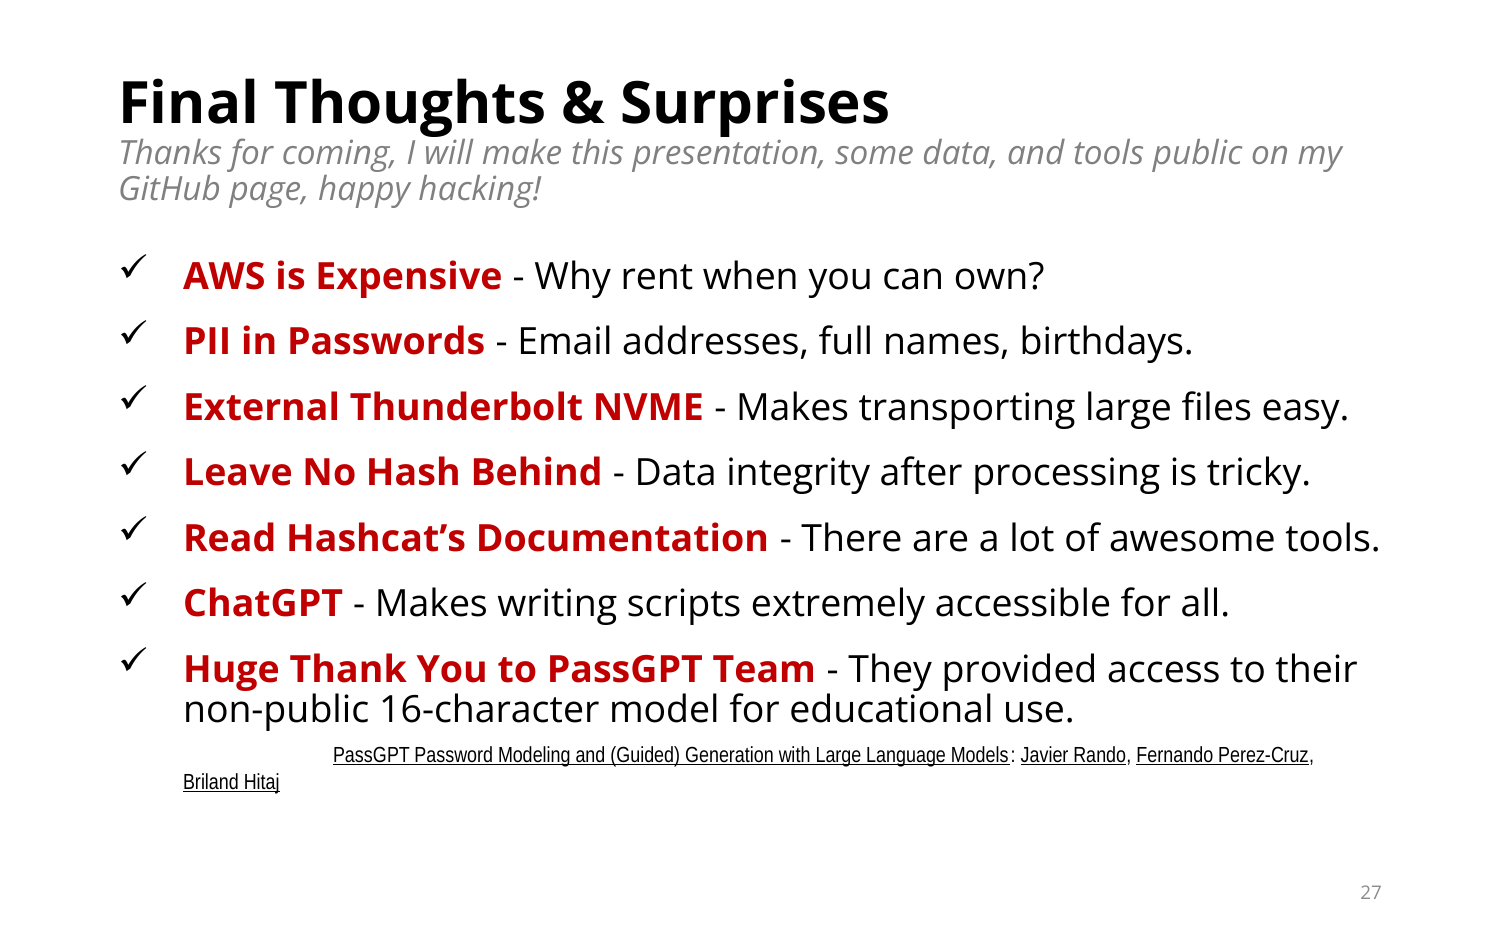

# Final Thoughts & Surprises Thanks for coming, I will make this presentation, some data, and tools public on my GitHub page, happy hacking!
AWS is Expensive - Why rent when you can own?
PII in Passwords - Email addresses, full names, birthdays.
External Thunderbolt NVME - Makes transporting large files easy.
Leave No Hash Behind - Data integrity after processing is tricky.
Read Hashcat’s Documentation - There are a lot of awesome tools.
ChatGPT - Makes writing scripts extremely accessible for all.
Huge Thank You to PassGPT Team - They provided access to their non-public 16-character model for educational use.
	PassGPT Password Modeling and (Guided) Generation with Large Language Models: Javier Rando, Fernando Perez-Cruz, Briland Hitaj
27